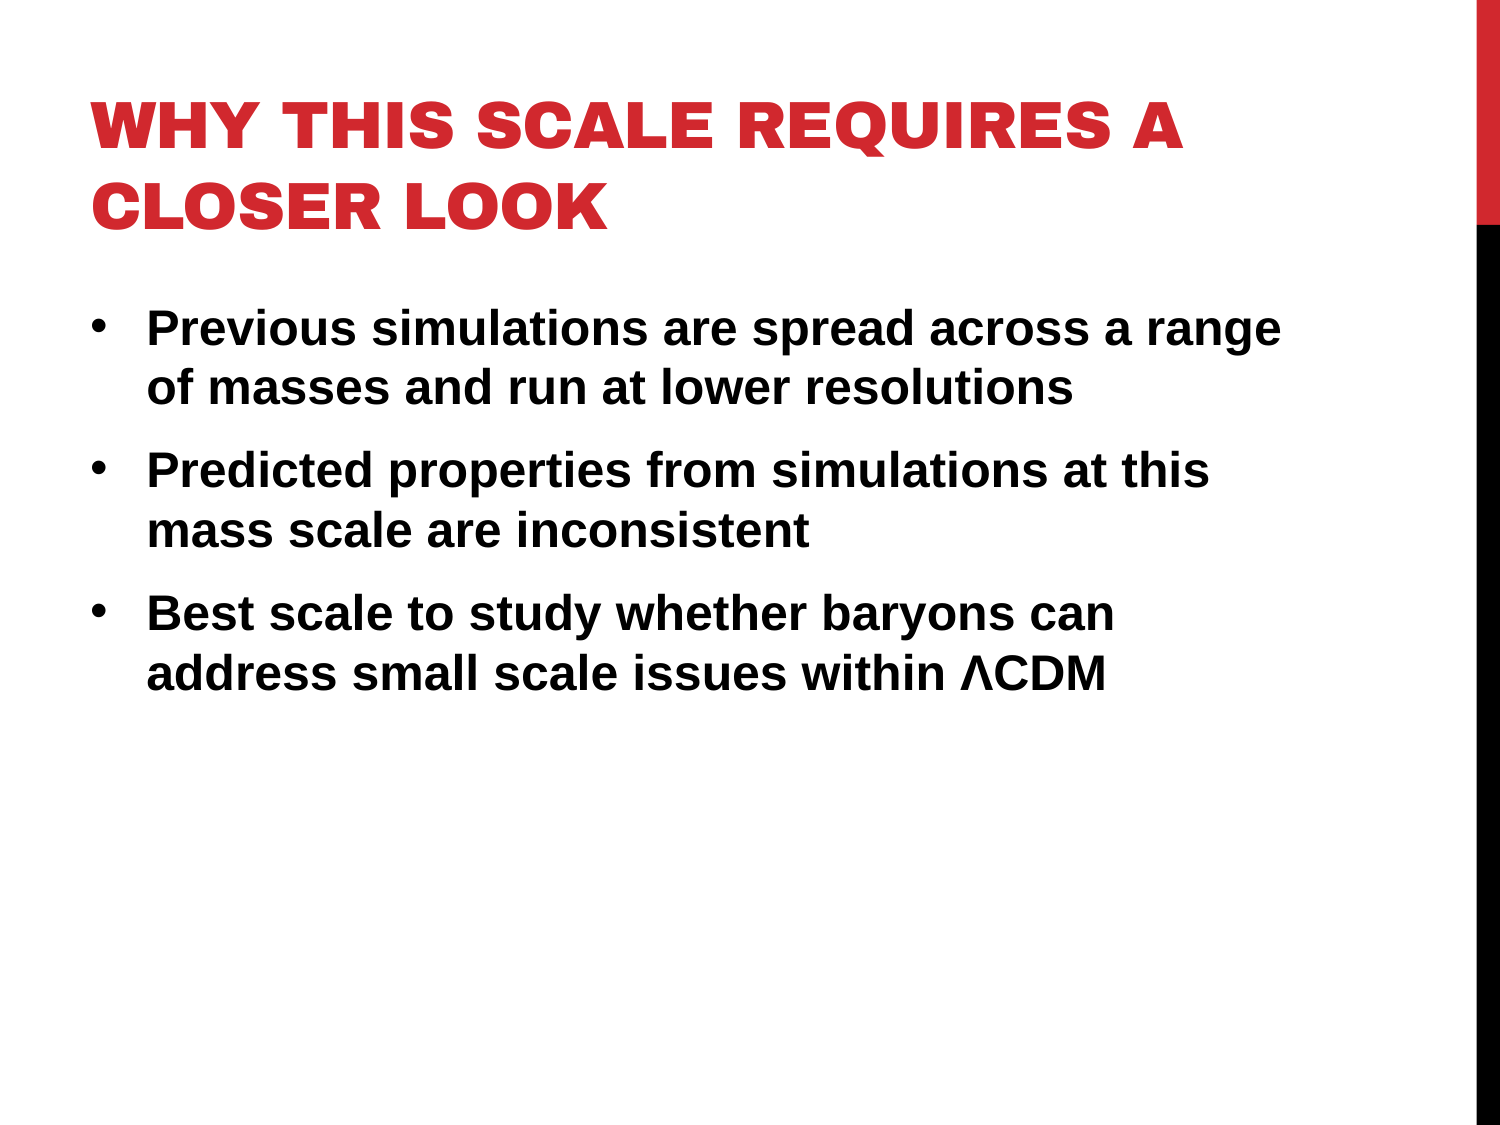

# Why this scale requires a closer look
Previous simulations are spread across a range of masses and run at lower resolutions
Predicted properties from simulations at this mass scale are inconsistent
Best scale to study whether baryons can address small scale issues within ΛCDM